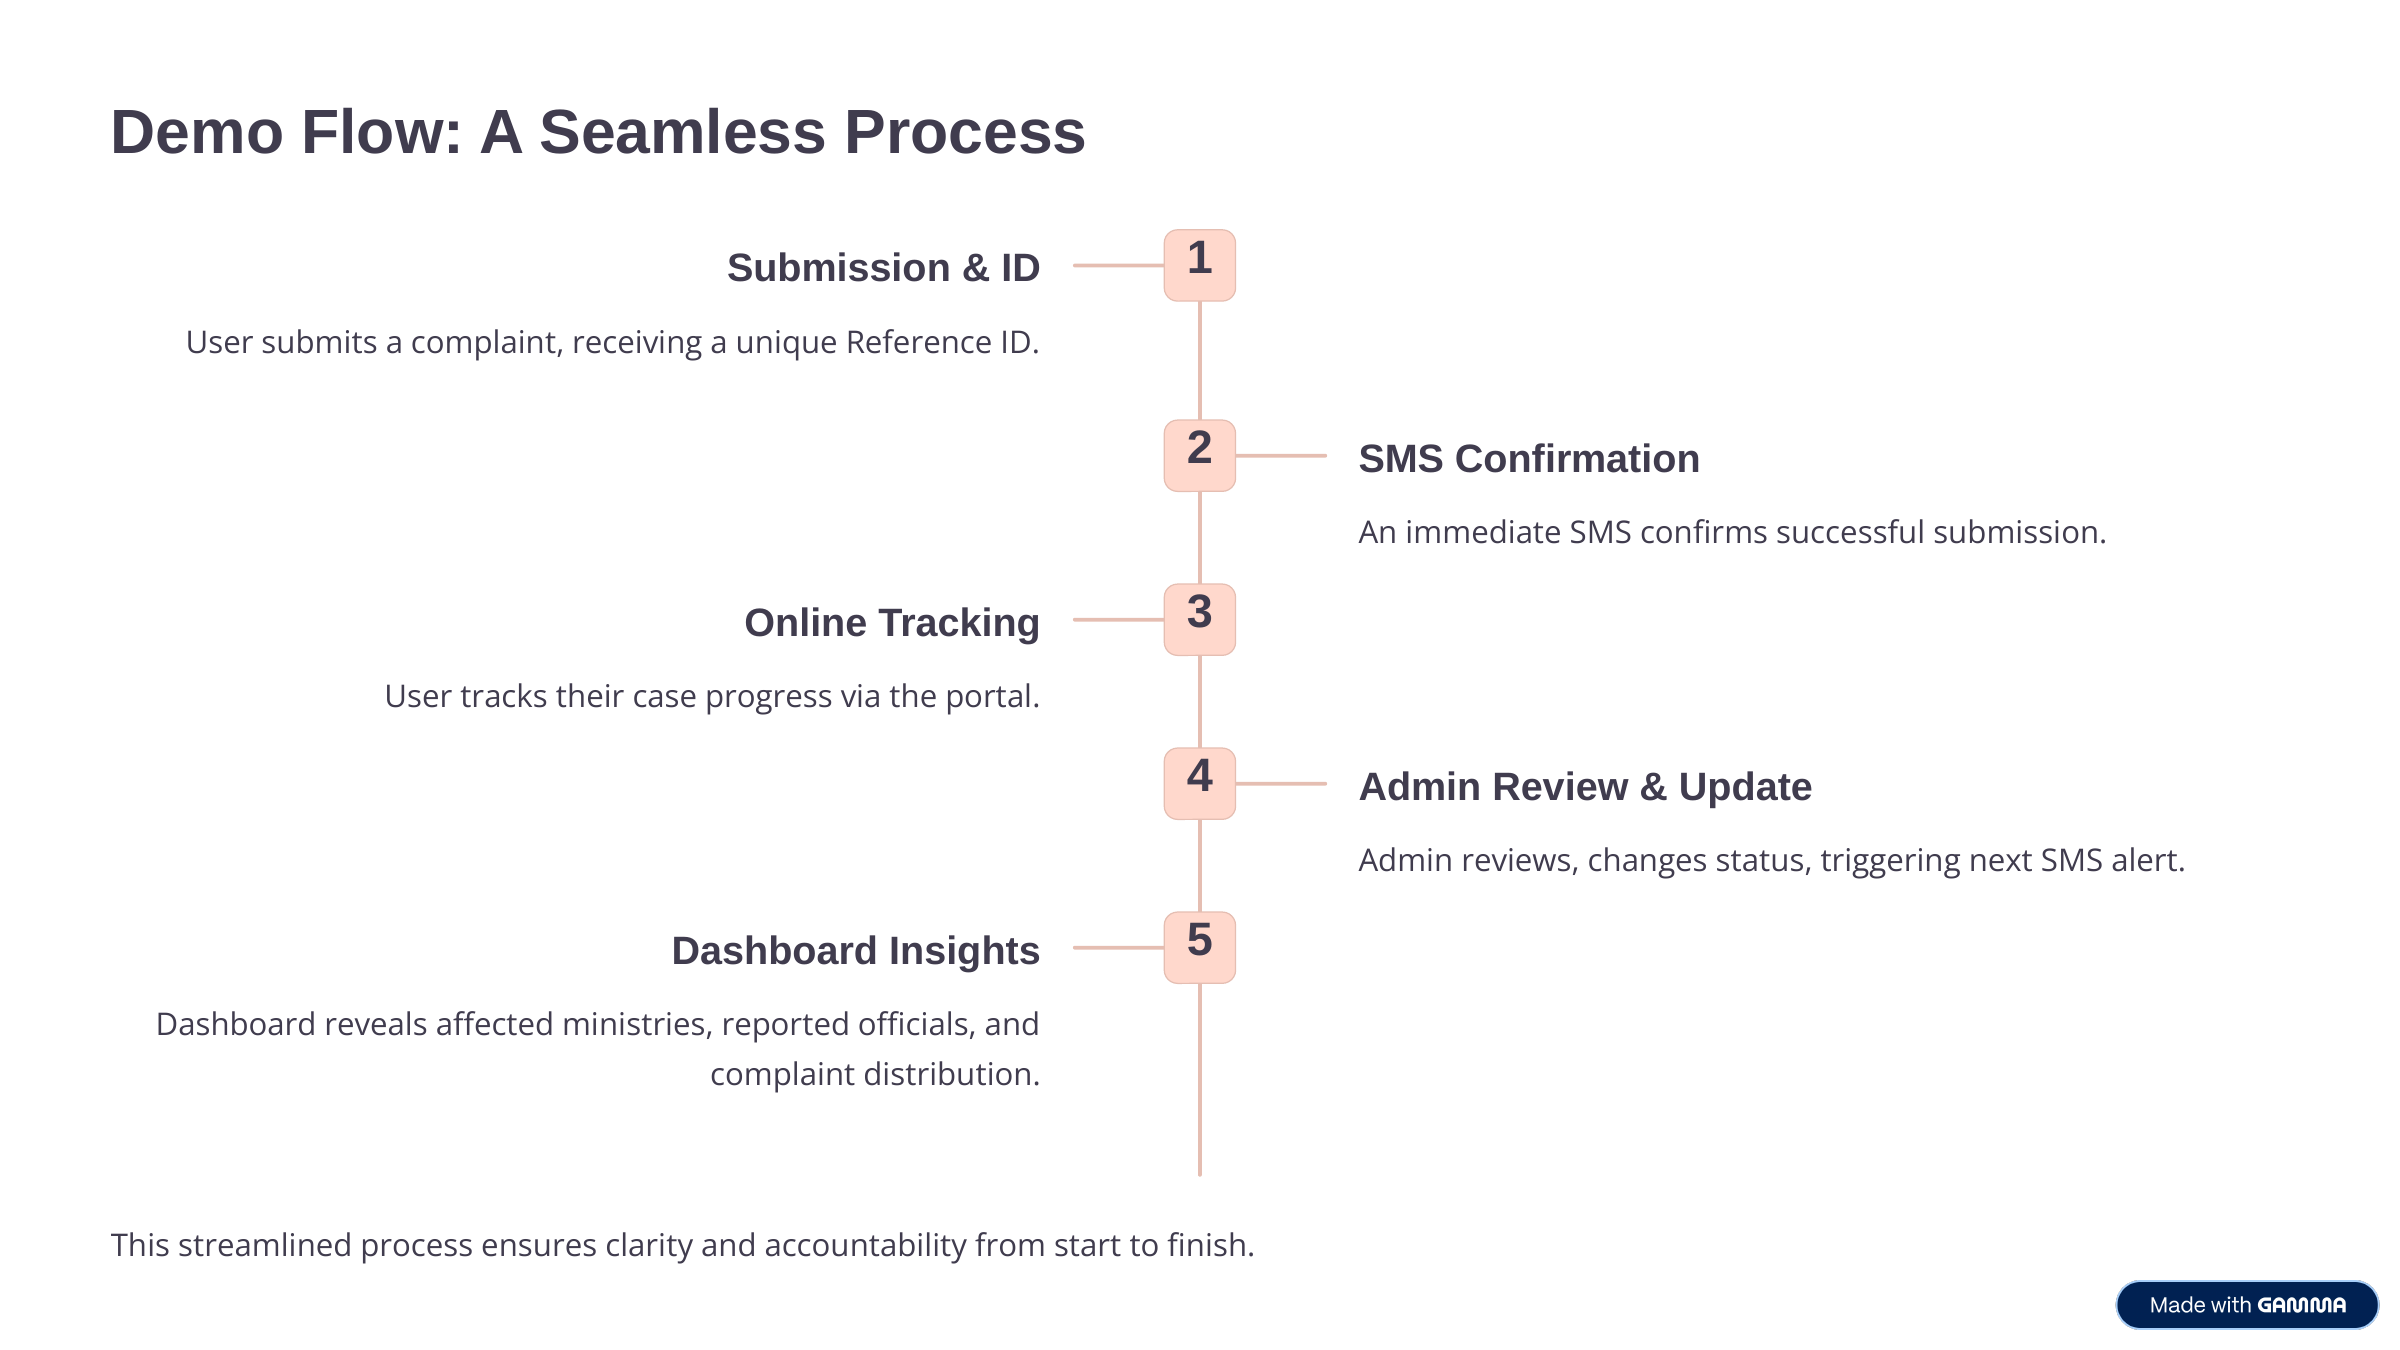

Demo Flow: A Seamless Process

1
Submission & ID

User submits a complaint, receiving a unique Reference ID.

2
SMS Confirmation

An immediate SMS confirms successful submission.

3
Online Tracking

User tracks their case progress via the portal.

4
Admin Review & Update

Admin reviews, changes status, triggering next SMS alert.

5
Dashboard Insights

Dashboard reveals affected ministries, reported officials, and complaint distribution.
This streamlined process ensures clarity and accountability from start to finish.